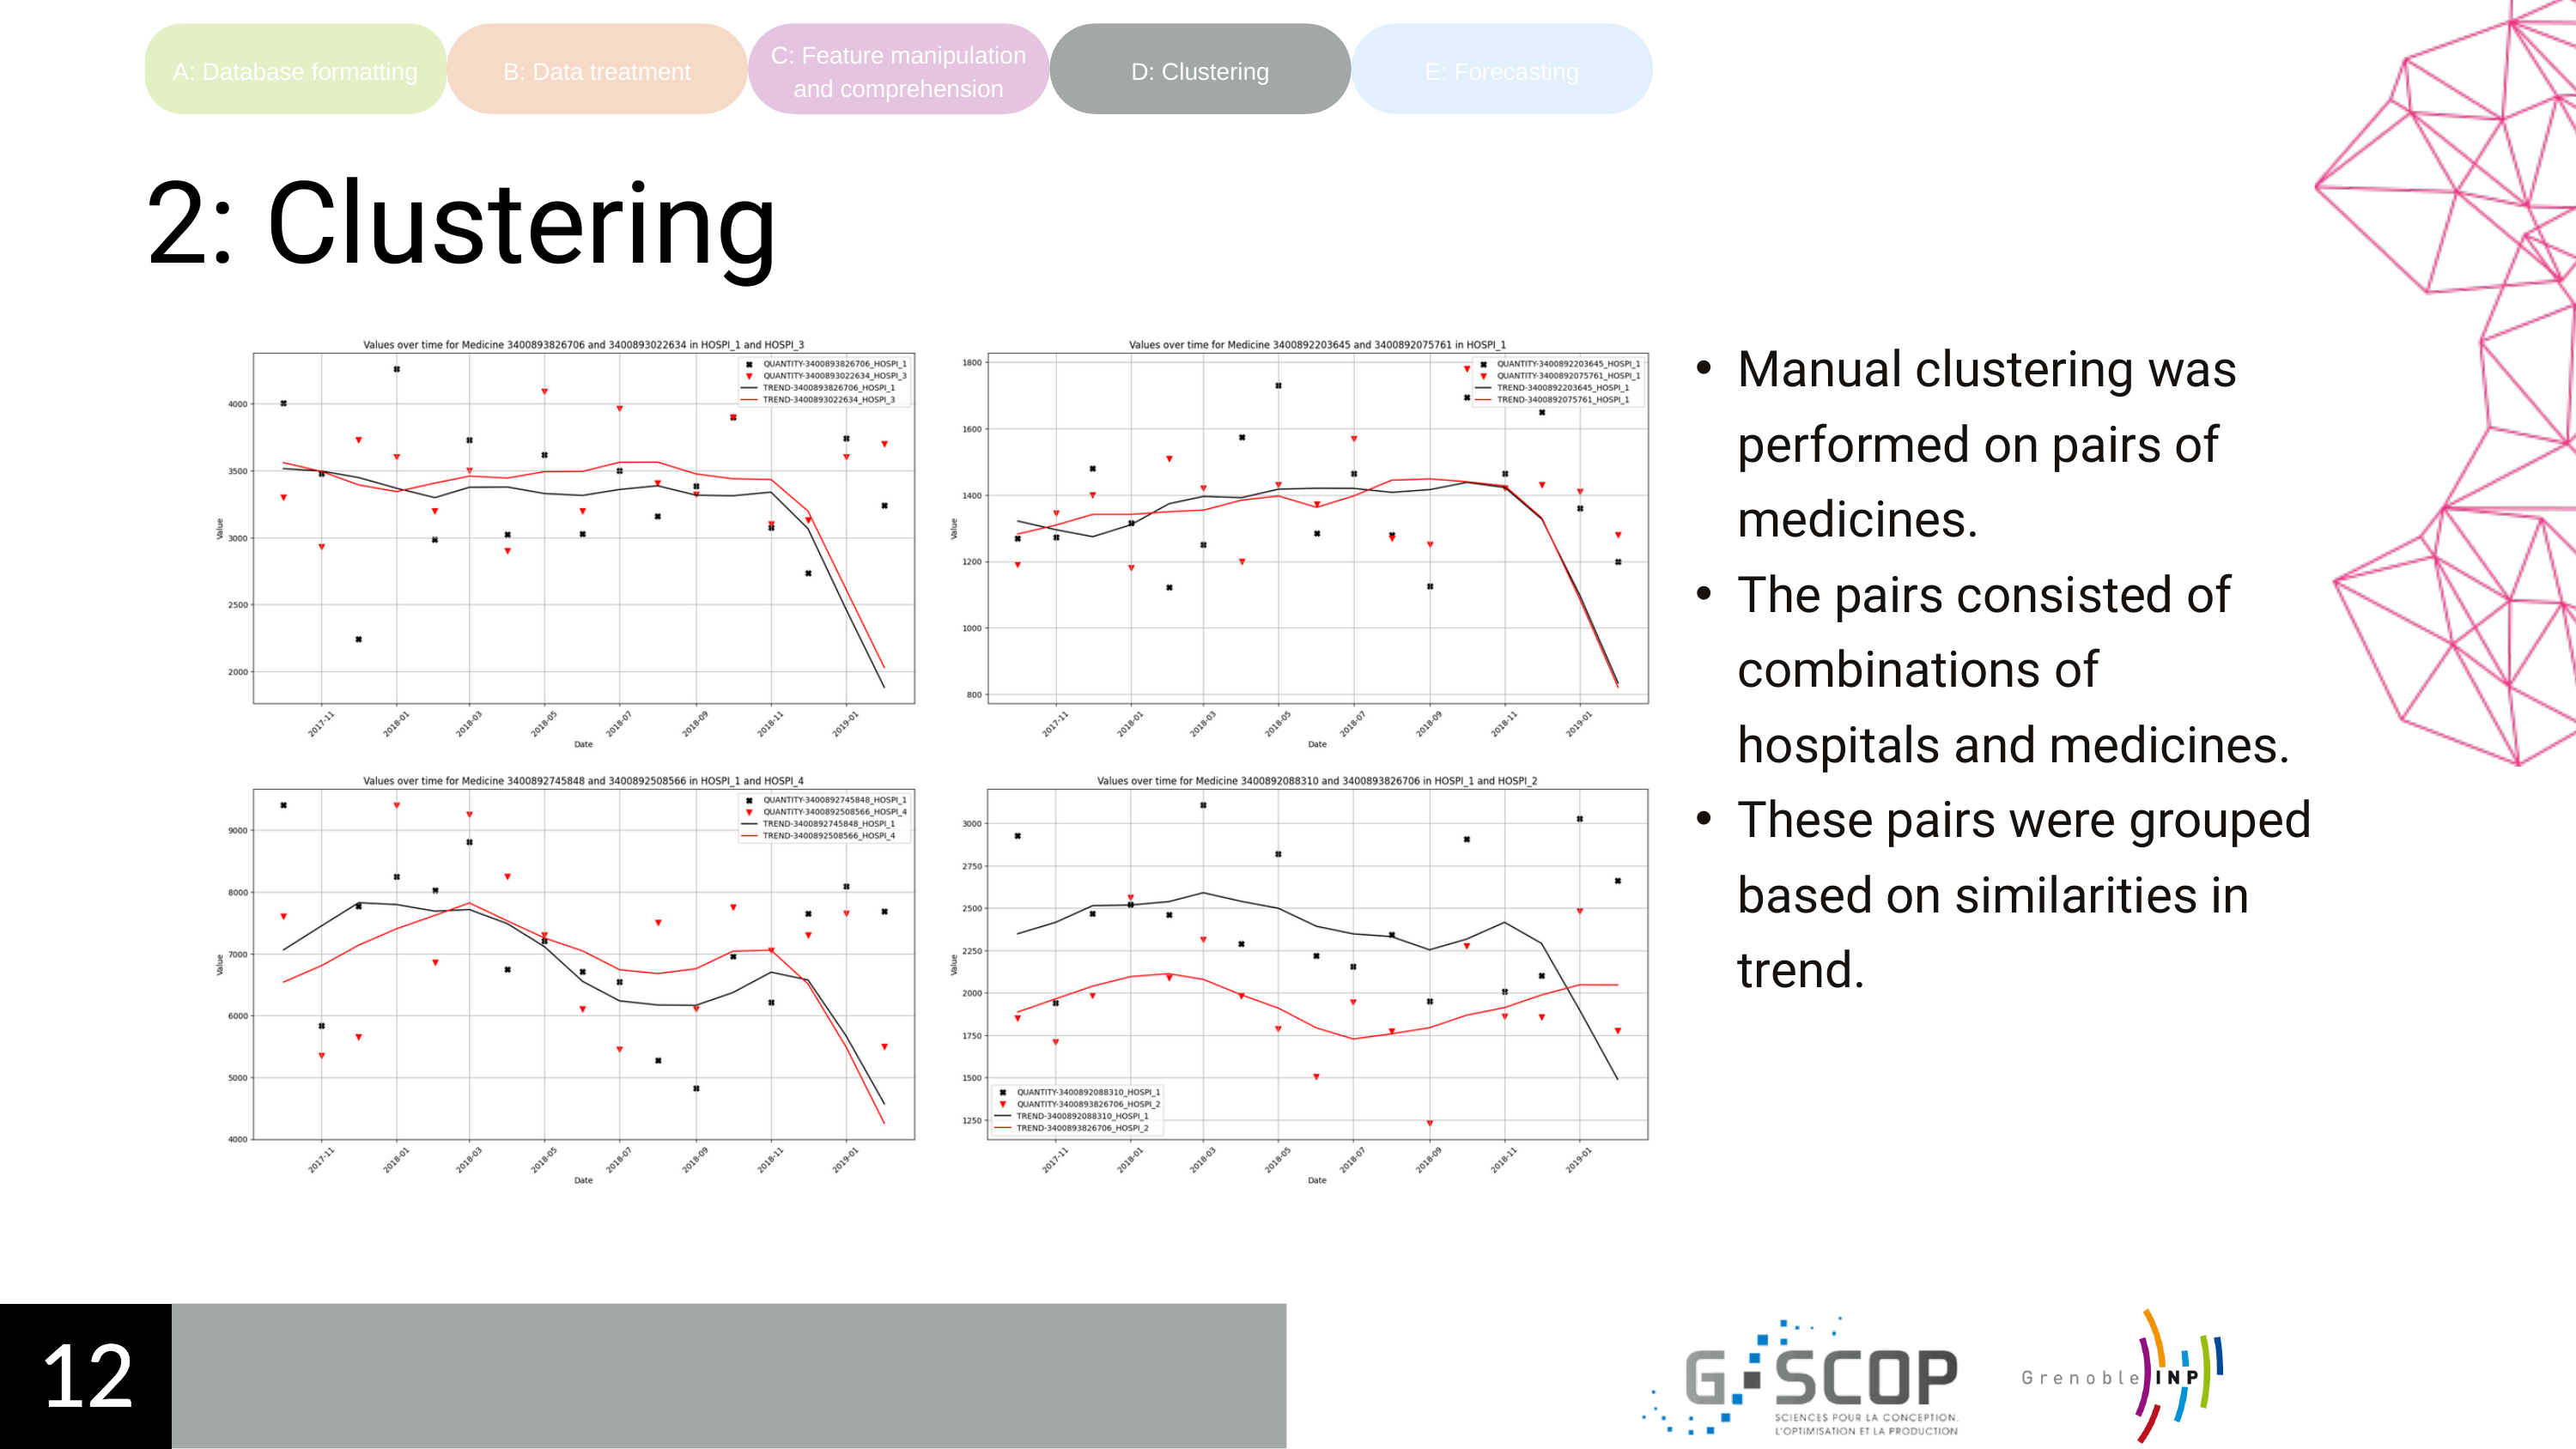

C: Feature manipulation and comprehension
A: Database formatting
B: Data treatment
D: Clustering
E: Forecasting
2: Clustering
Manual clustering was performed on pairs of medicines.
The pairs consisted of combinations of hospitals and medicines.
These pairs were grouped based on similarities in trend.

12